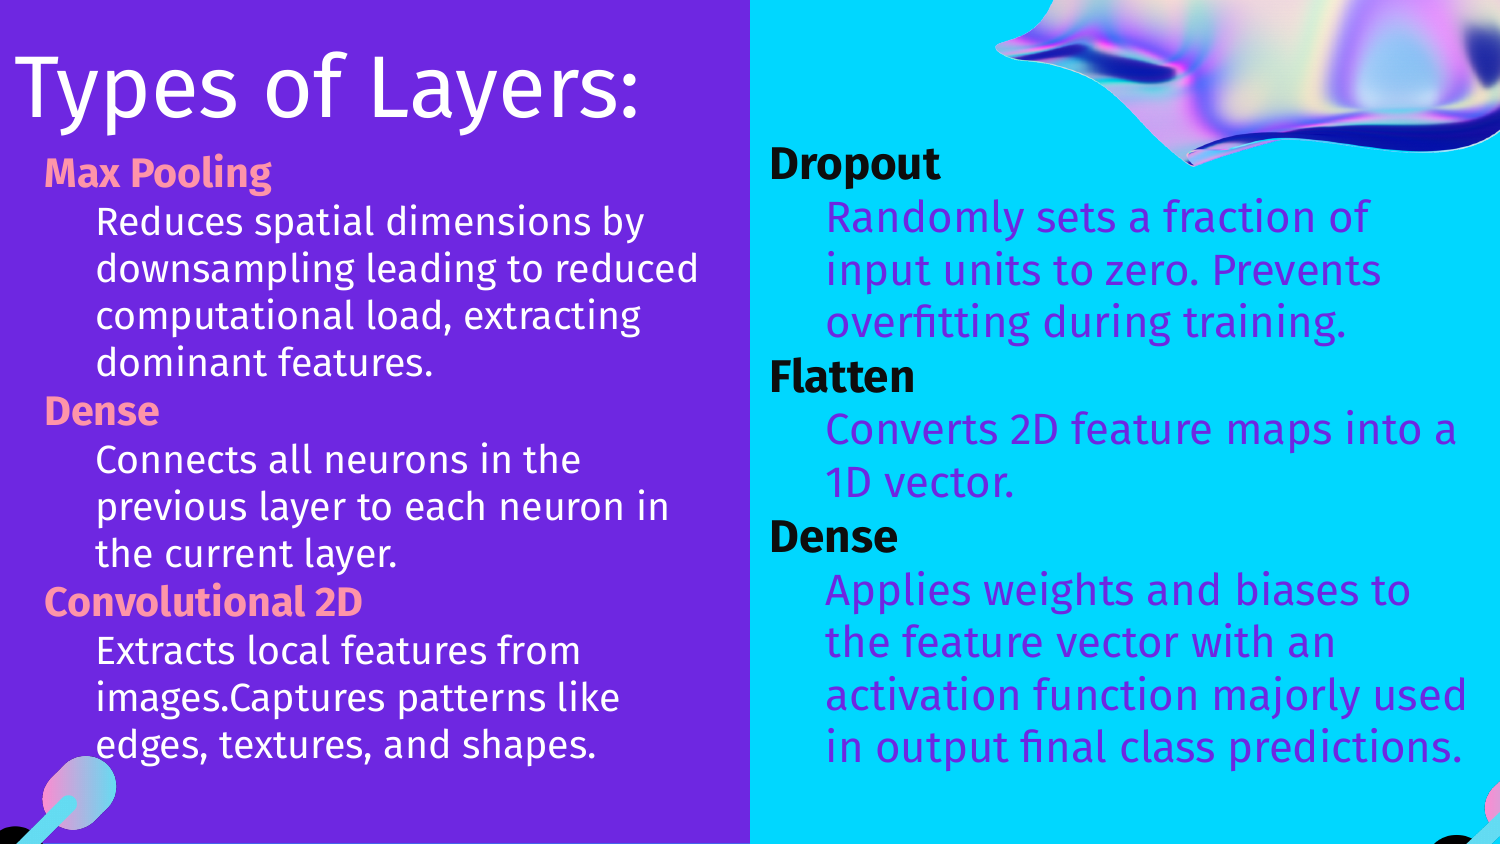

Types of Layers:
#
Dropout
	Randomly sets a fraction of input units to zero. Prevents overfitting during training.
Flatten
	Converts 2D feature maps into a 1D vector.
Dense
	Applies weights and biases to the feature vector with an activation function majorly used in output final class predictions.

Max Pooling
	Reduces spatial dimensions by downsampling leading to reduced computational load, extracting dominant features.
Dense
	Connects all neurons in the previous layer to each neuron in the current layer.
Convolutional 2D
	Extracts local features from images.Captures patterns like edges, textures, and shapes.